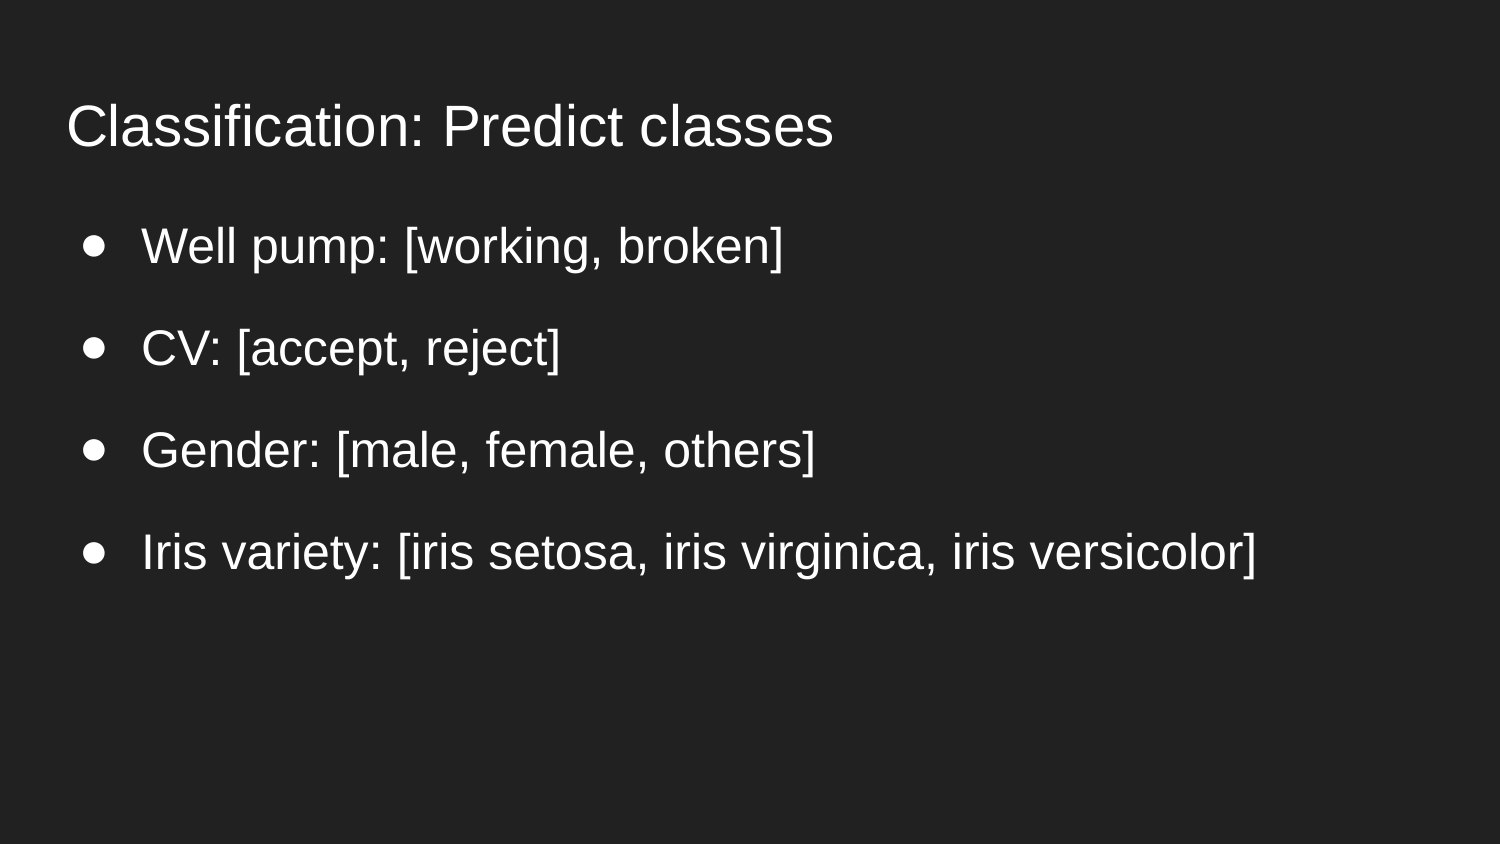

# Classification: Predict classes
Well pump: [working, broken]
CV: [accept, reject]
Gender: [male, female, others]
Iris variety: [iris setosa, iris virginica, iris versicolor]